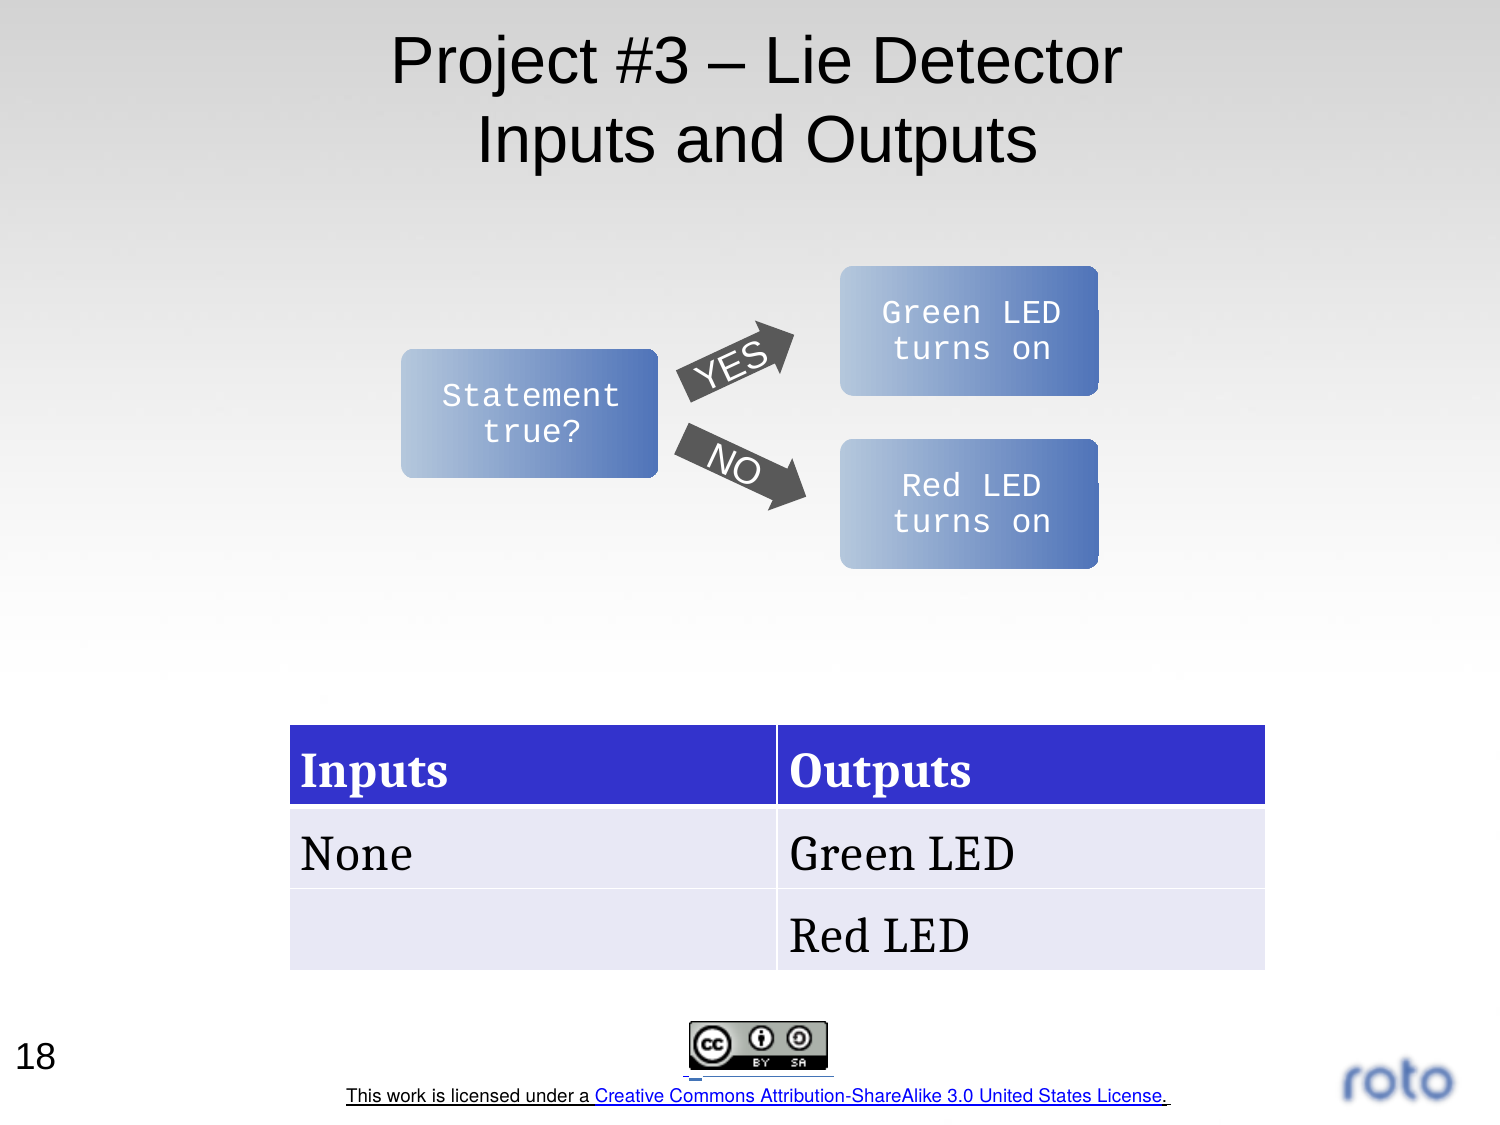

# Project #3 – Lie Detector Inputs and Outputs
Green LED turns on
YES
Statement true?
NO
Red LED turns on

| Inputs | Outputs |
| --- | --- |
| None | Green LED |
|  | Red LED |